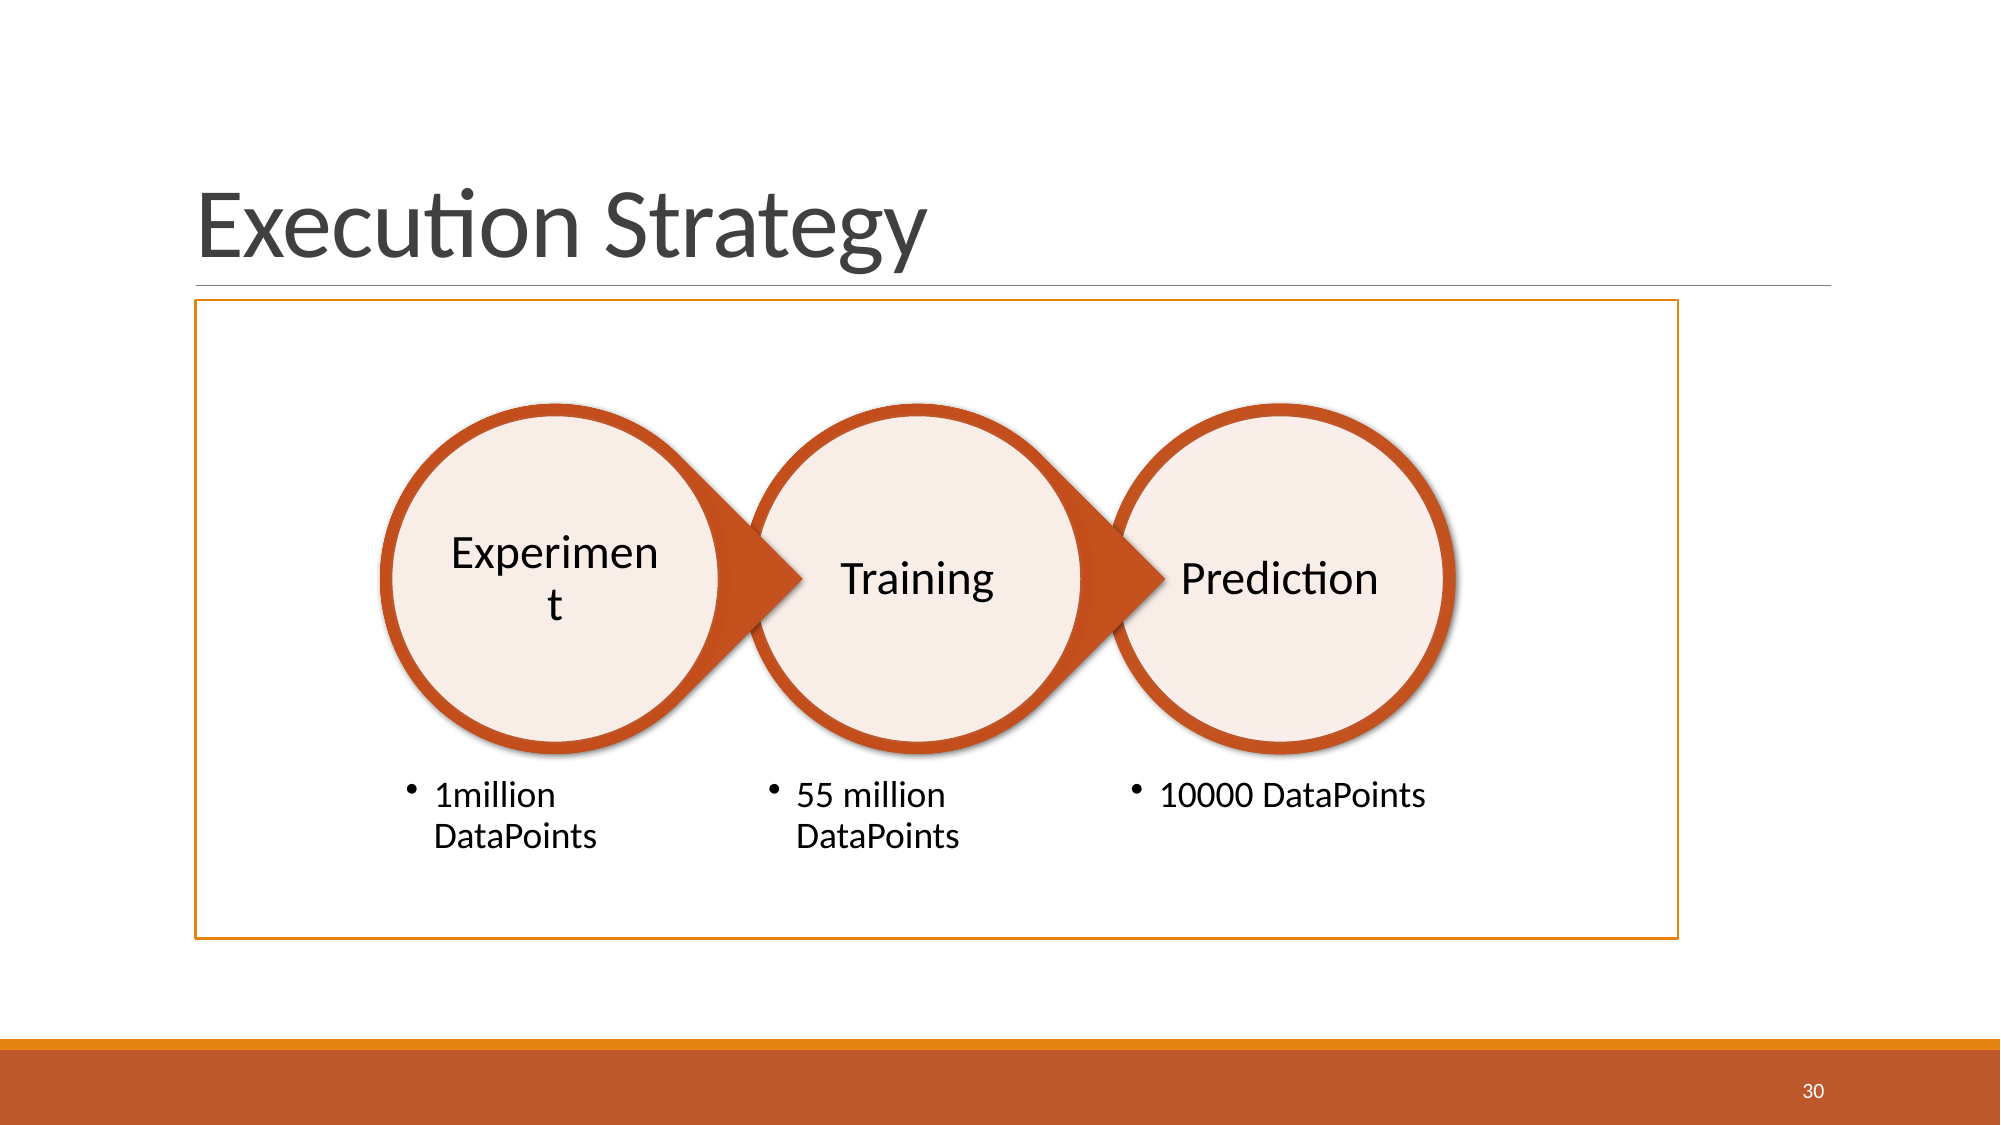

# Execution Strategy

Prediction
10000 DataPoints
Training
55 million DataPoints
Experiment
1million DataPoints
30